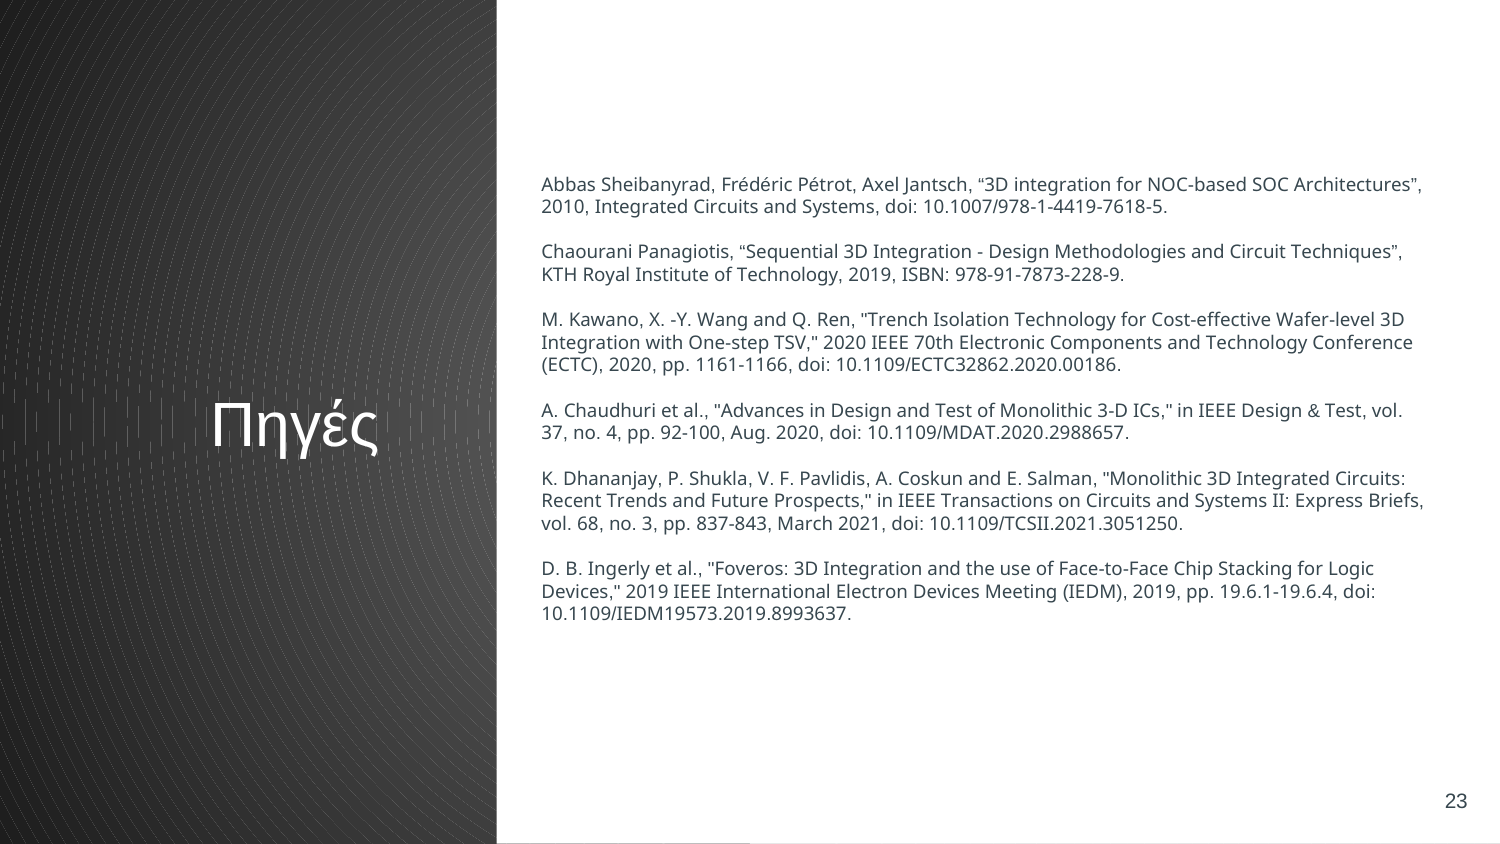

Abbas Sheibanyrad, Frédéric Pétrot, Axel Jantsch, “3D integration for NOC-based SOC Architectures”, 2010, Integrated Circuits and Systems, doi: 10.1007/978-1-4419-7618-5.
Chaourani Panagiotis, “Sequential 3D Integration - Design Methodologies and Circuit Techniques”, KTH Royal Institute of Technology, 2019, ISBN: 978-91-7873-228-9.
M. Kawano, X. -Y. Wang and Q. Ren, "Trench Isolation Technology for Cost-effective Wafer-level 3D Integration with One-step TSV," 2020 IEEE 70th Electronic Components and Technology Conference (ECTC), 2020, pp. 1161-1166, doi: 10.1109/ECTC32862.2020.00186.
A. Chaudhuri et al., "Advances in Design and Test of Monolithic 3-D ICs," in IEEE Design & Test, vol. 37, no. 4, pp. 92-100, Aug. 2020, doi: 10.1109/MDAT.2020.2988657.
K. Dhananjay, P. Shukla, V. F. Pavlidis, A. Coskun and E. Salman, "Monolithic 3D Integrated Circuits: Recent Trends and Future Prospects," in IEEE Transactions on Circuits and Systems II: Express Briefs, vol. 68, no. 3, pp. 837-843, March 2021, doi: 10.1109/TCSII.2021.3051250.
D. B. Ingerly et al., "Foveros: 3D Integration and the use of Face-to-Face Chip Stacking for Logic Devices," 2019 IEEE International Electron Devices Meeting (IEDM), 2019, pp. 19.6.1-19.6.4, doi: 10.1109/IEDM19573.2019.8993637.
# Πηγές
23